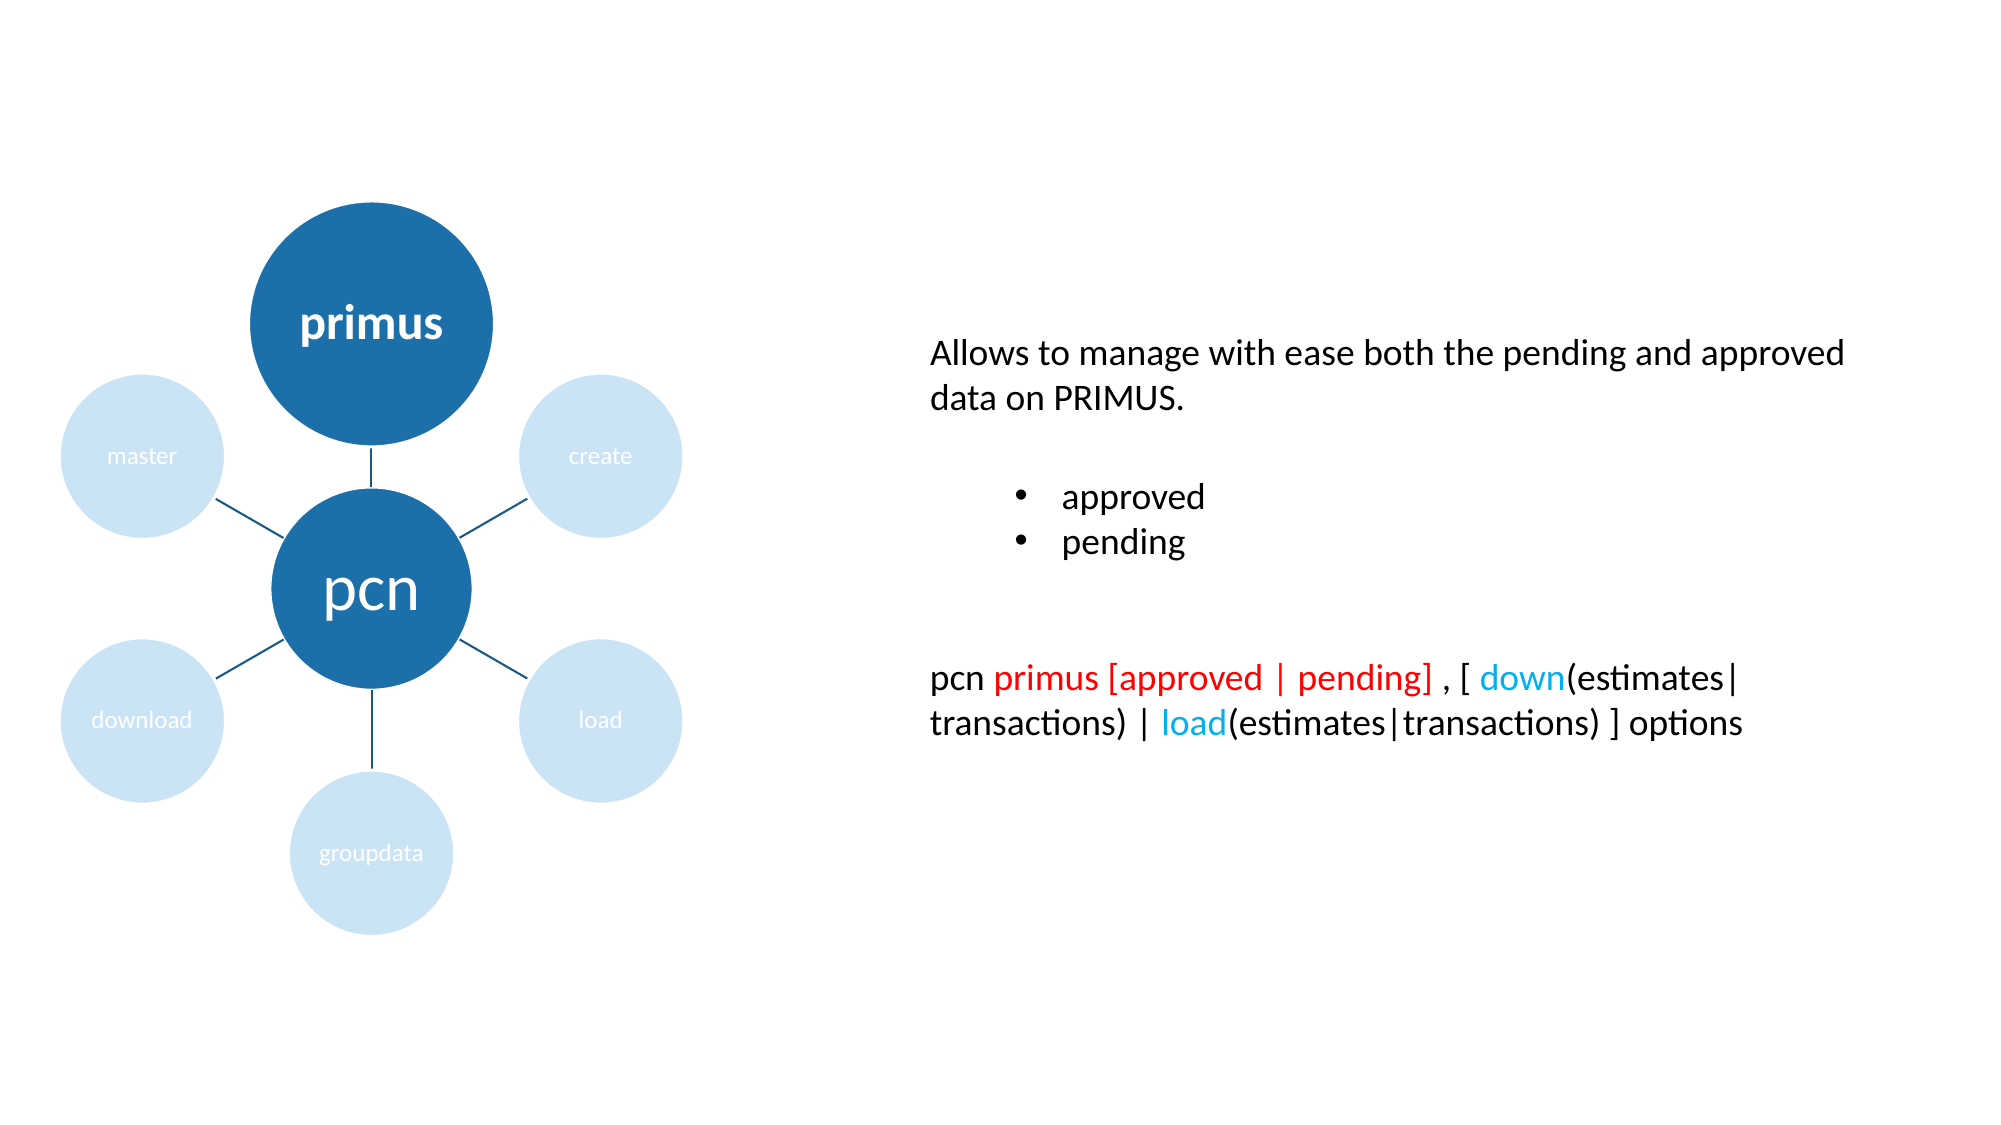

pcn

primus

create

load

groupdata

download

master
Allows to manage with ease both the pending and approved data on PRIMUS.
approved
pending
pcn primus [approved | pending] , [ down(estimates|transactions) | load(estimates|transactions) ] options